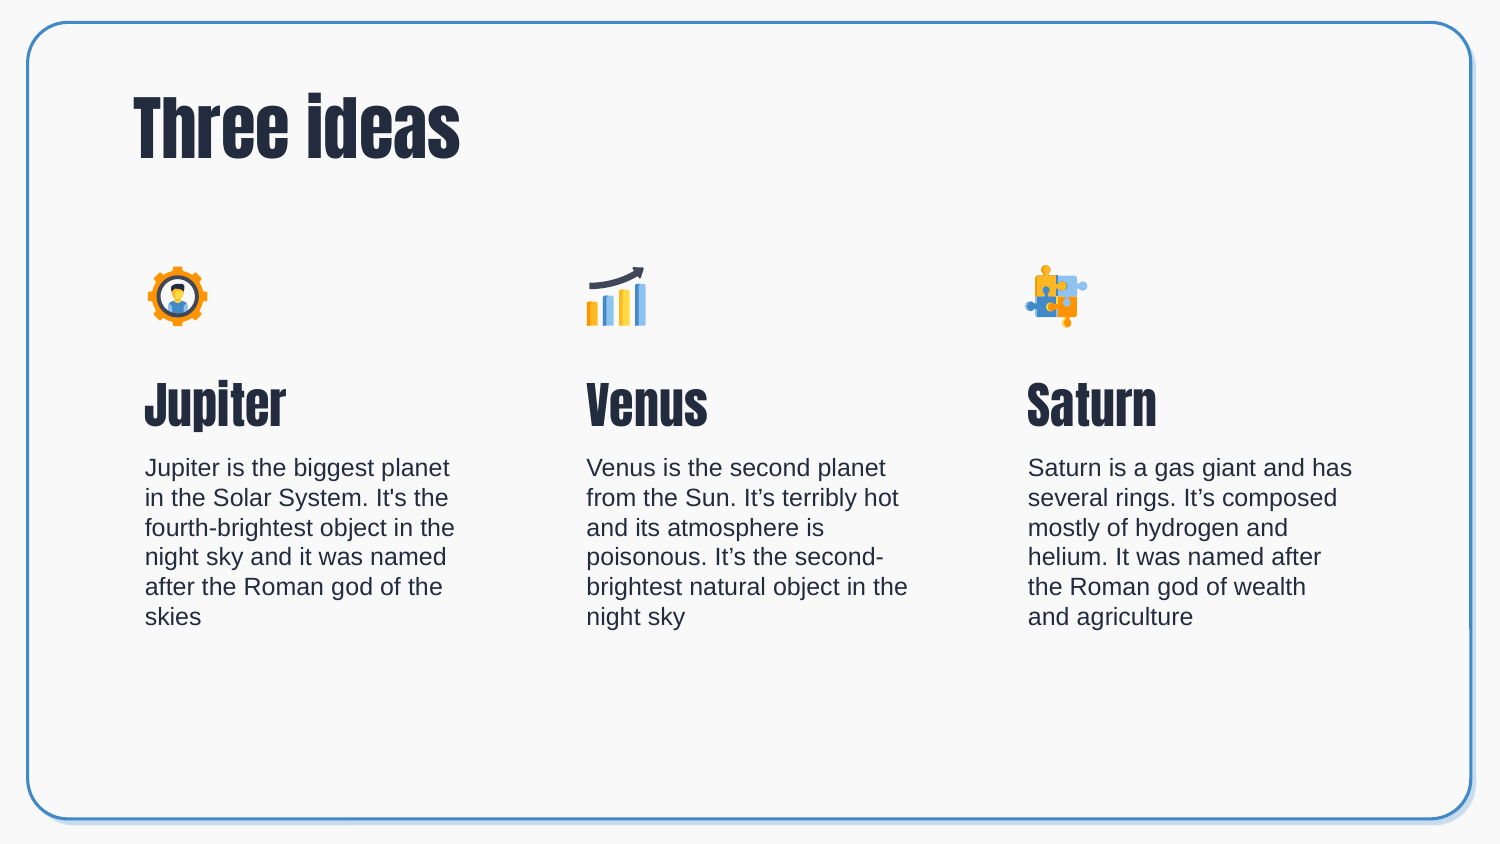

# Three ideas

Jupiter
Venus
Saturn
Jupiter is the biggest planet in the Solar System. It's the fourth-brightest object in the night sky and it was named after the Roman god of the skies
Venus is the second planet from the Sun. It’s terribly hot and its atmosphere is poisonous. It’s the second-brightest natural object in the night sky
Saturn is a gas giant and has several rings. It’s composed mostly of hydrogen and helium. It was named after the Roman god of wealth and agriculture